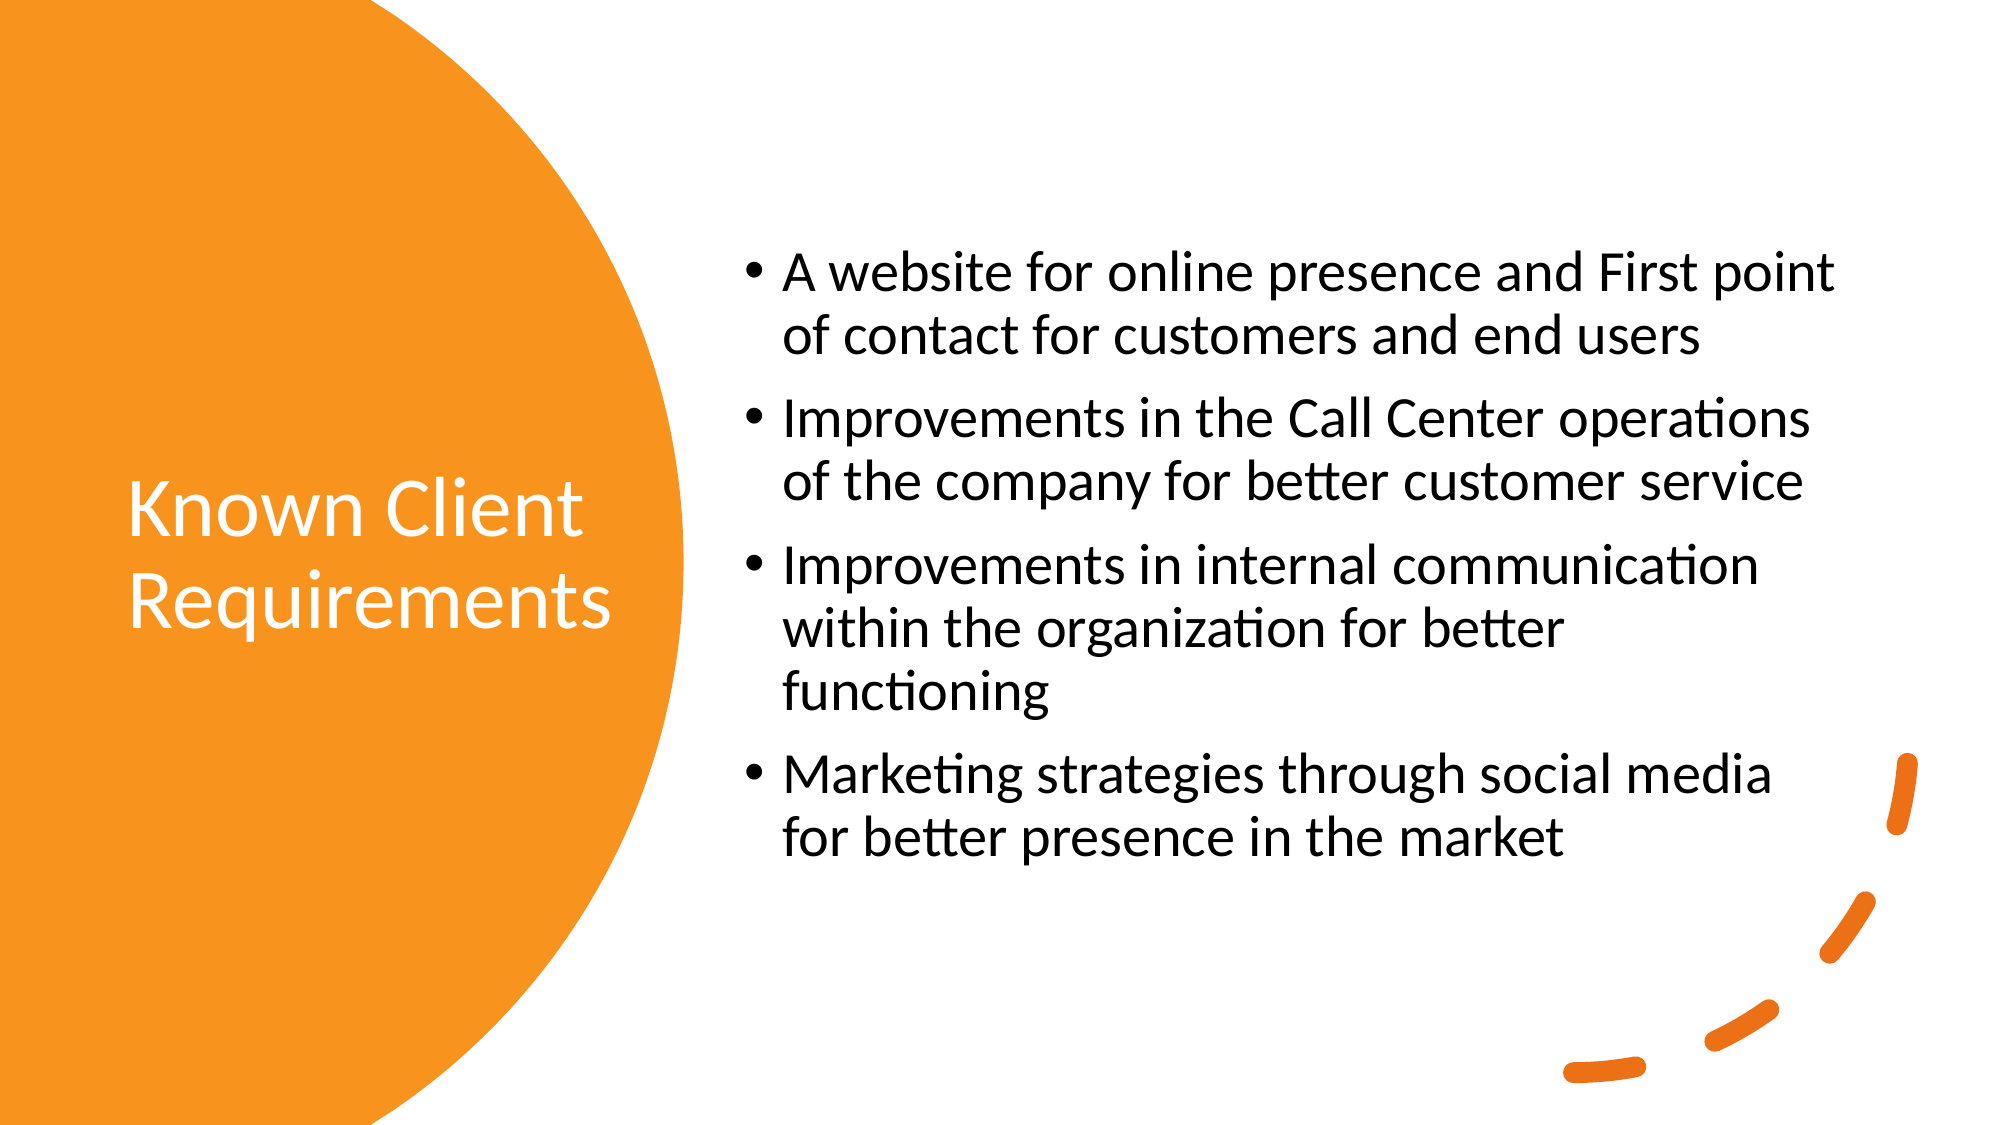

A website for online presence and First point of contact for customers and end users
Improvements in the Call Center operations of the company for better customer service
Improvements in internal communication within the organization for better functioning
Marketing strategies through social media for better presence in the market
# Known Client Requirements